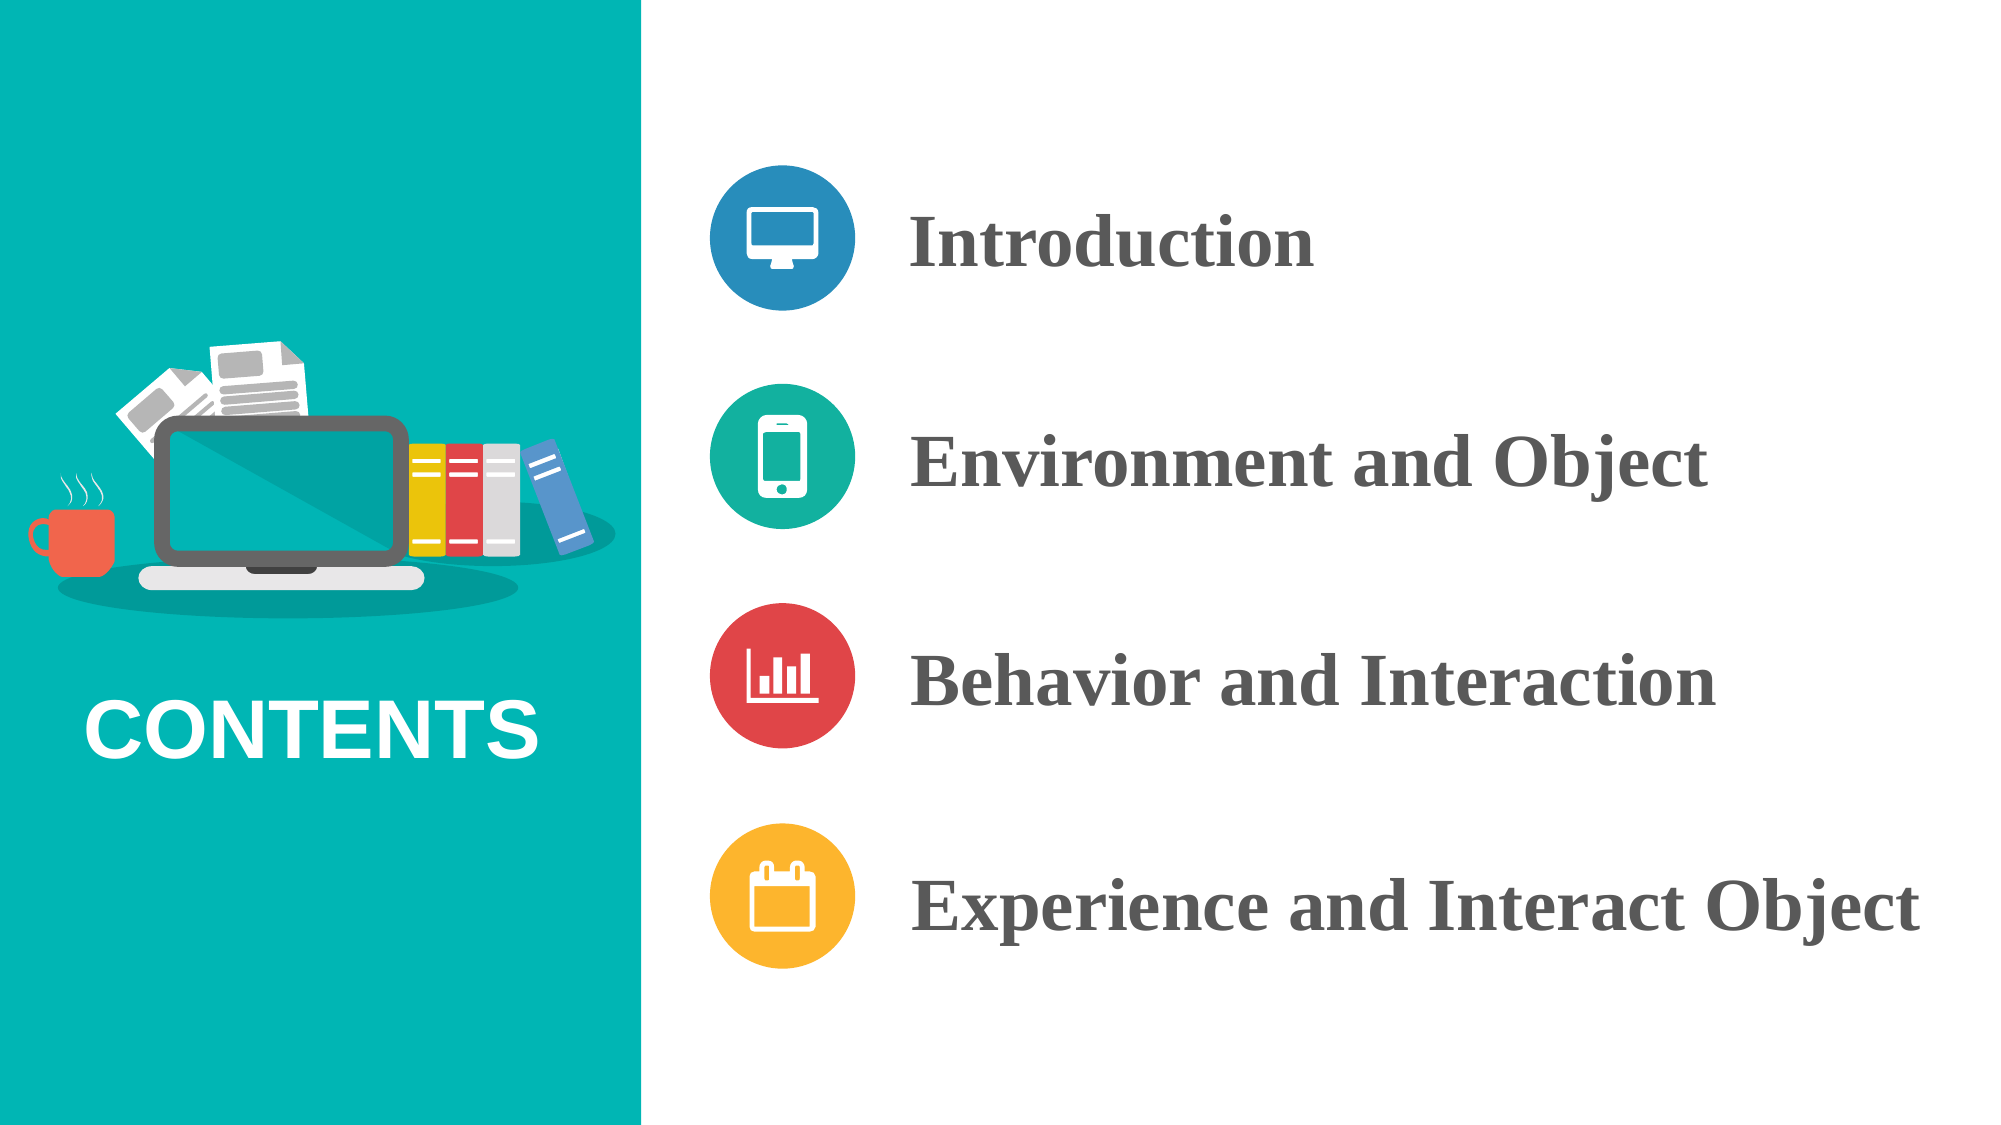

Introduction

Environment and Object

Behavior and Interaction
CONTENTS

Experience and Interact Object